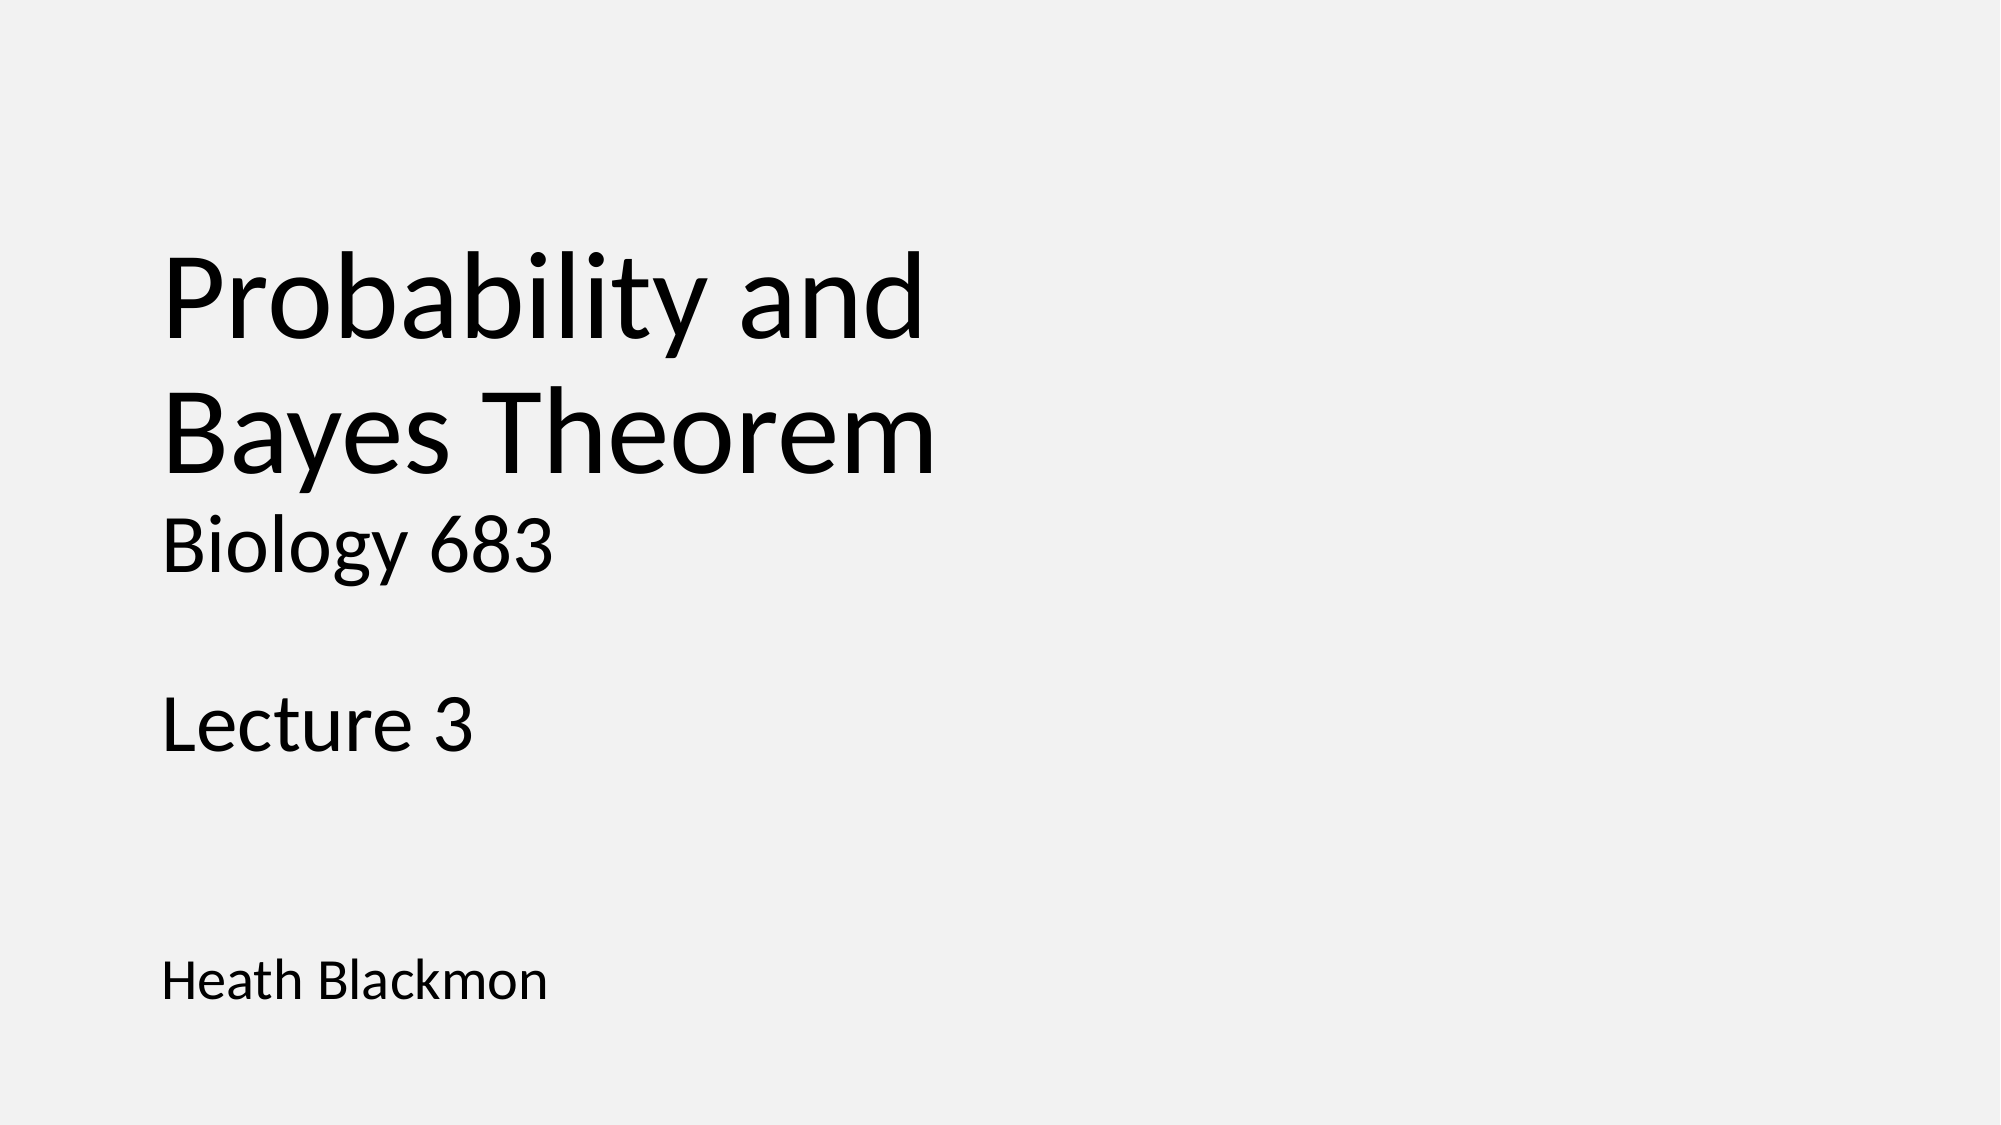

# Probability and Bayes Theorem Biology 683 Lecture 3 Heath Blackmon